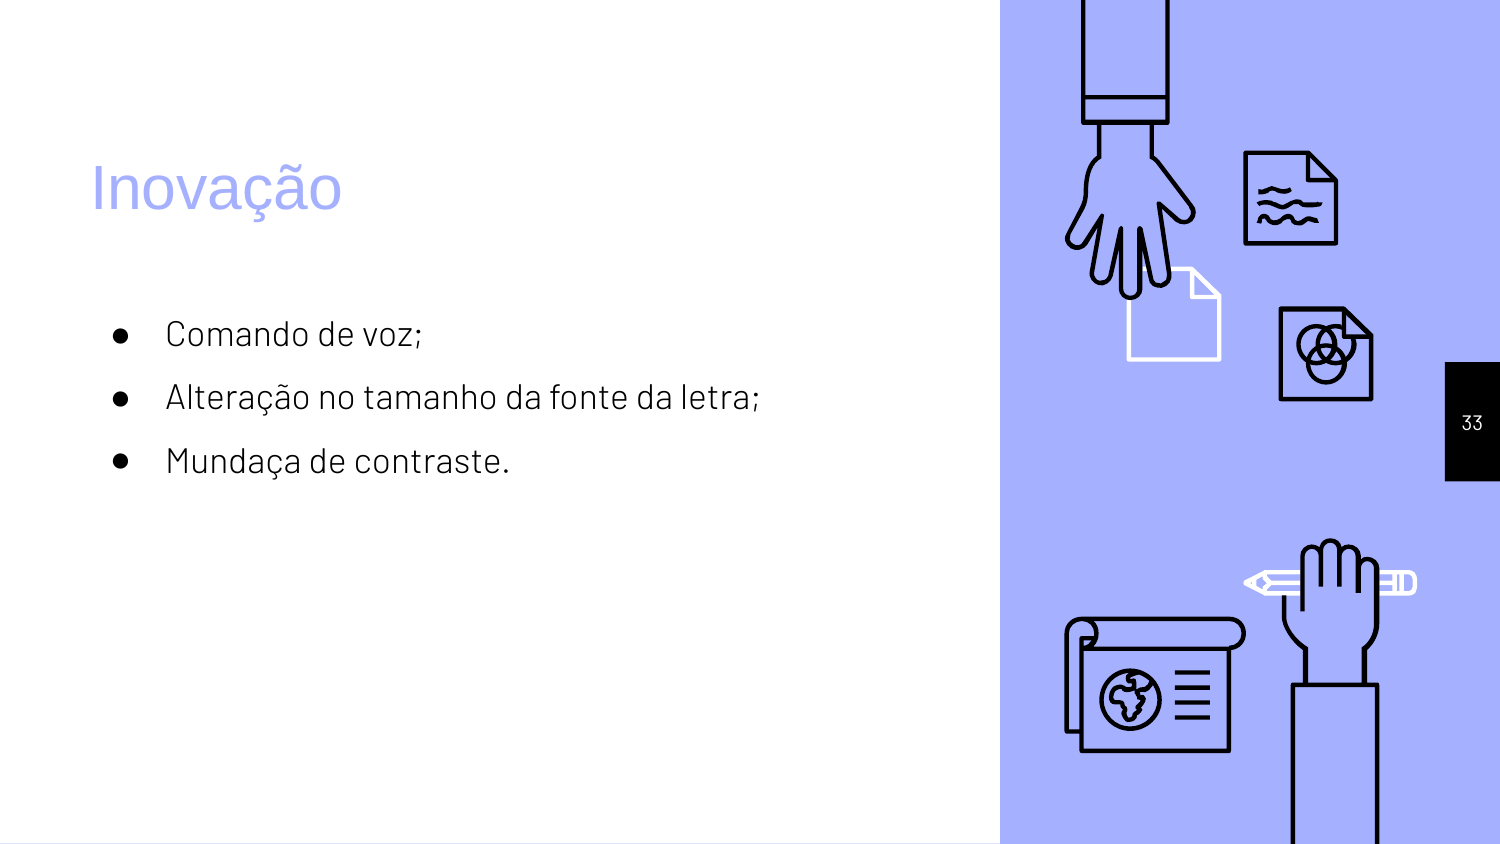

# Inovação
Comando de voz;
Alteração no tamanho da fonte da letra;
Mundaça de contraste.
33